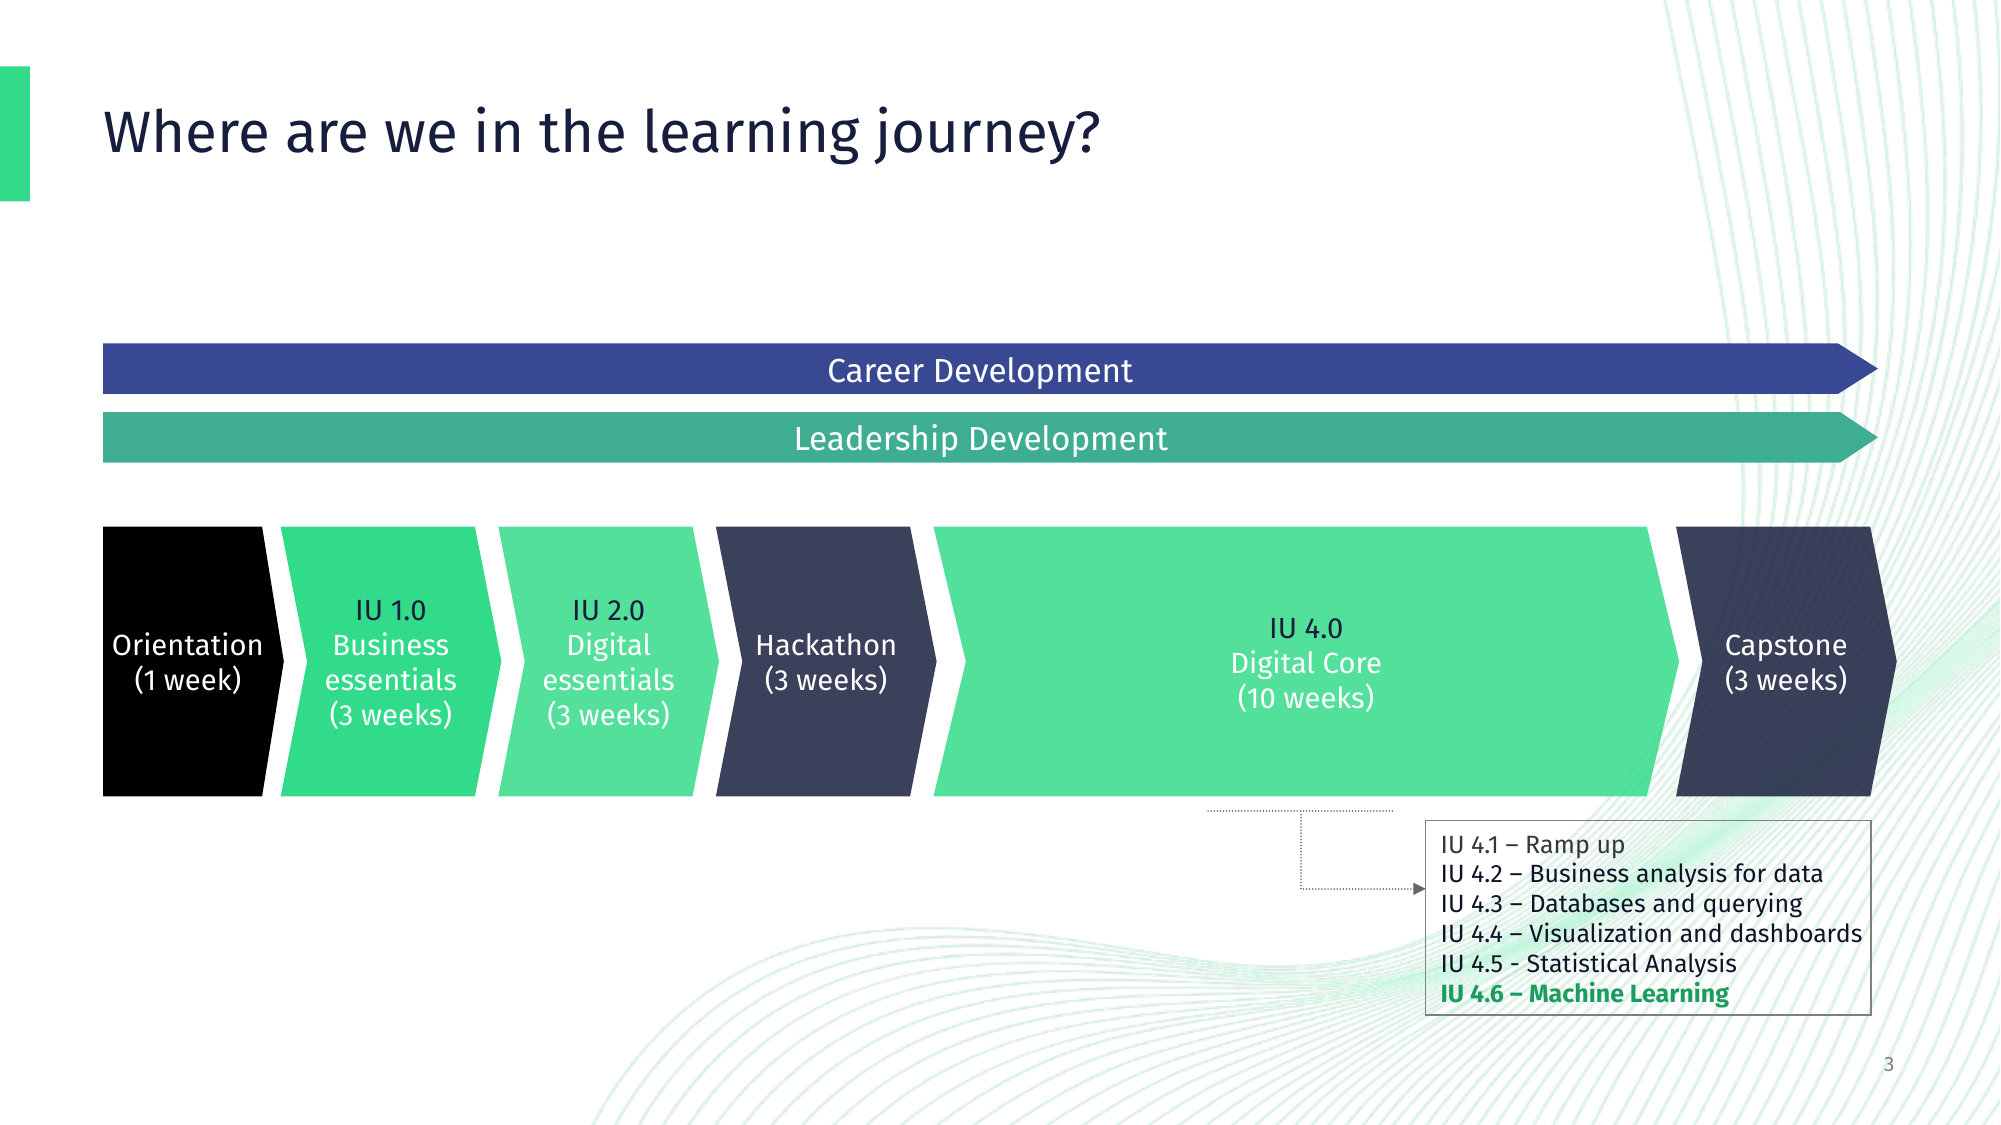

# Where are we in the learning journey?
Career Development
Leadership Development
Orientation
(1 week)
IU 1.0
Business essentials
(3 weeks)
IU 2.0
Digital essentials
(3 weeks)
Hackathon
(3 weeks)
IU 4.0
Digital Core
(10 weeks)
Capstone
(3 weeks)

IU 4.1 – Ramp up
IU 4.2 – Business analysis for data
IU 4.3 – Databases and querying
IU 4.4 – Visualization and dashboards
IU 4.5 - Statistical Analysis
IU 4.6 – Machine Learning